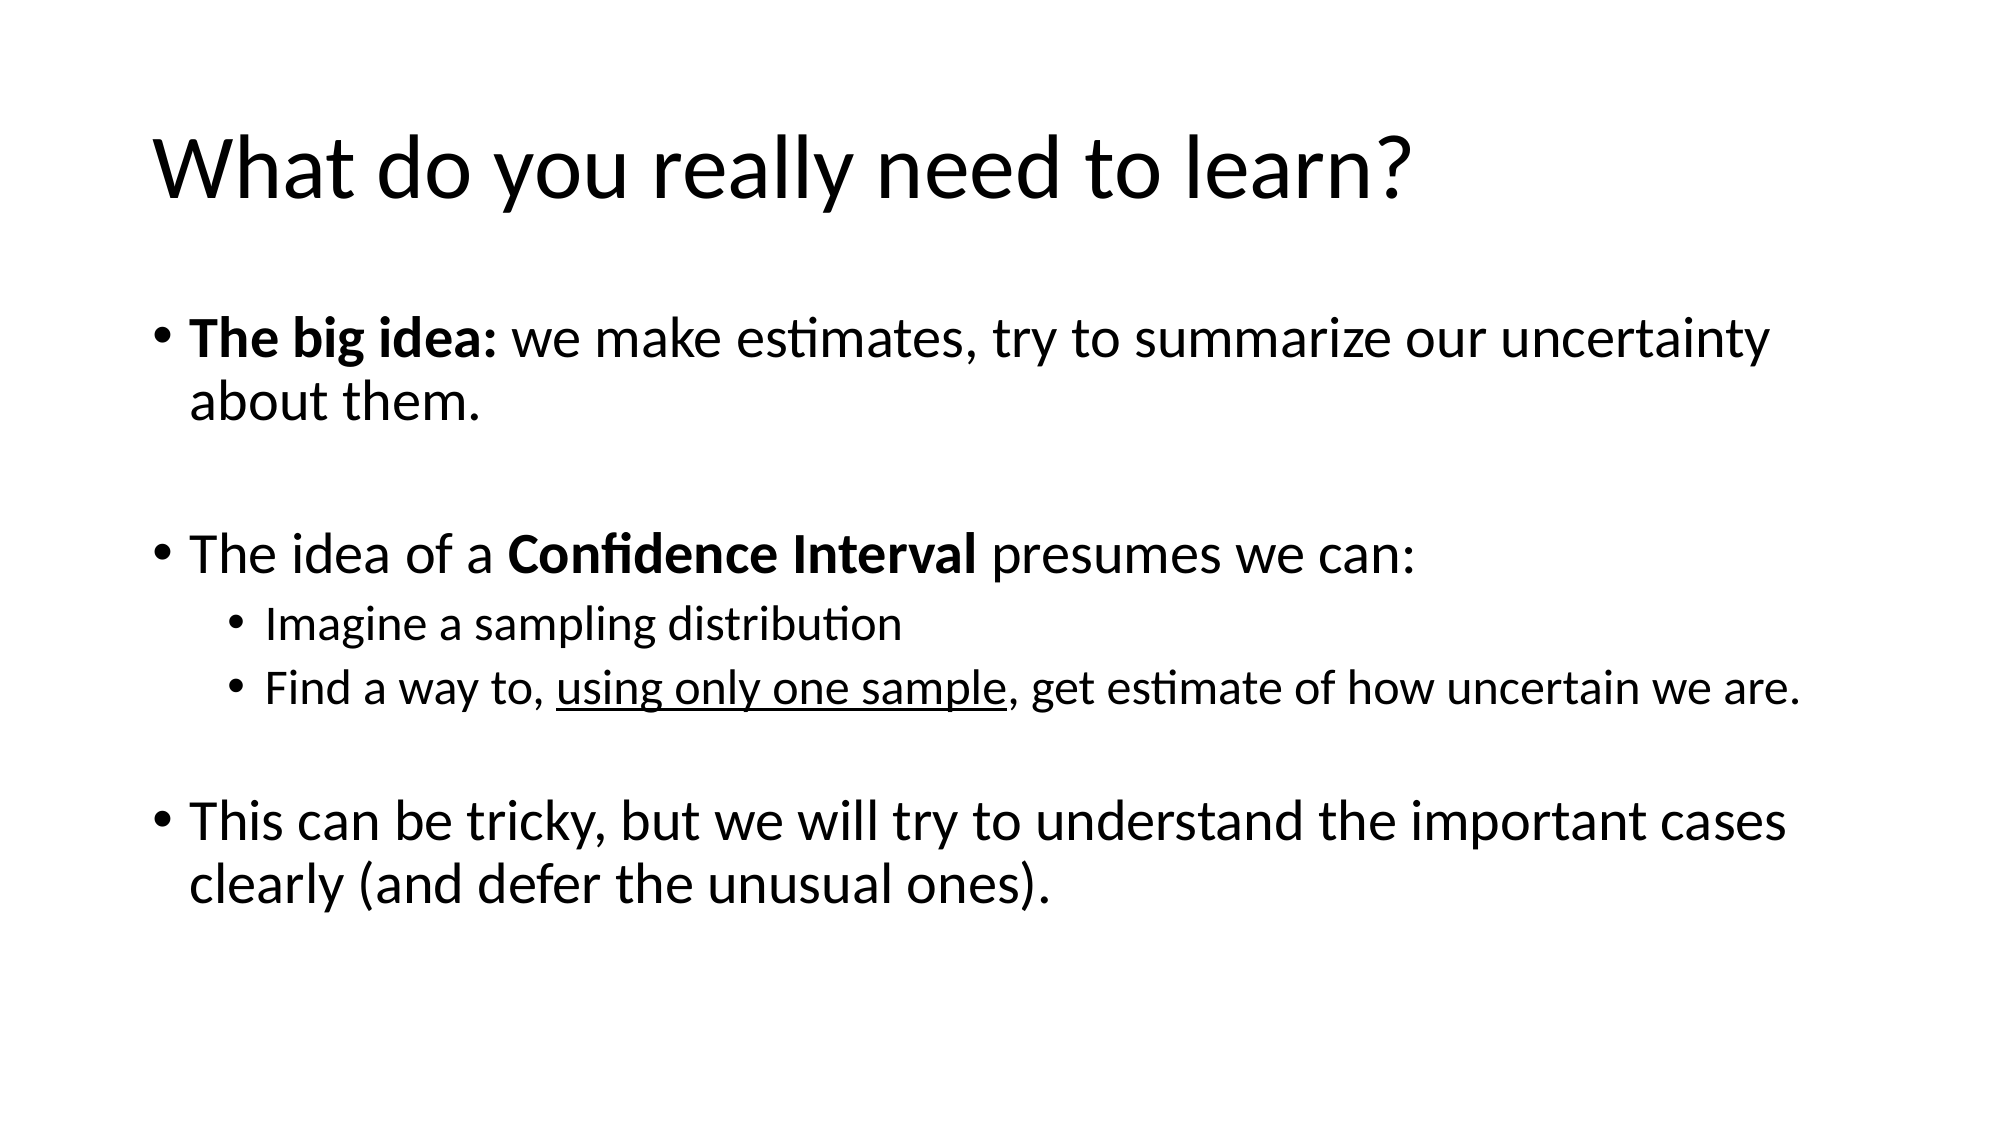

# What do you really need to learn?
The big idea: we make estimates, try to summarize our uncertainty about them.
The idea of a Confidence Interval presumes we can:
Imagine a sampling distribution
Find a way to, using only one sample, get estimate of how uncertain we are.
This can be tricky, but we will try to understand the important cases clearly (and defer the unusual ones).